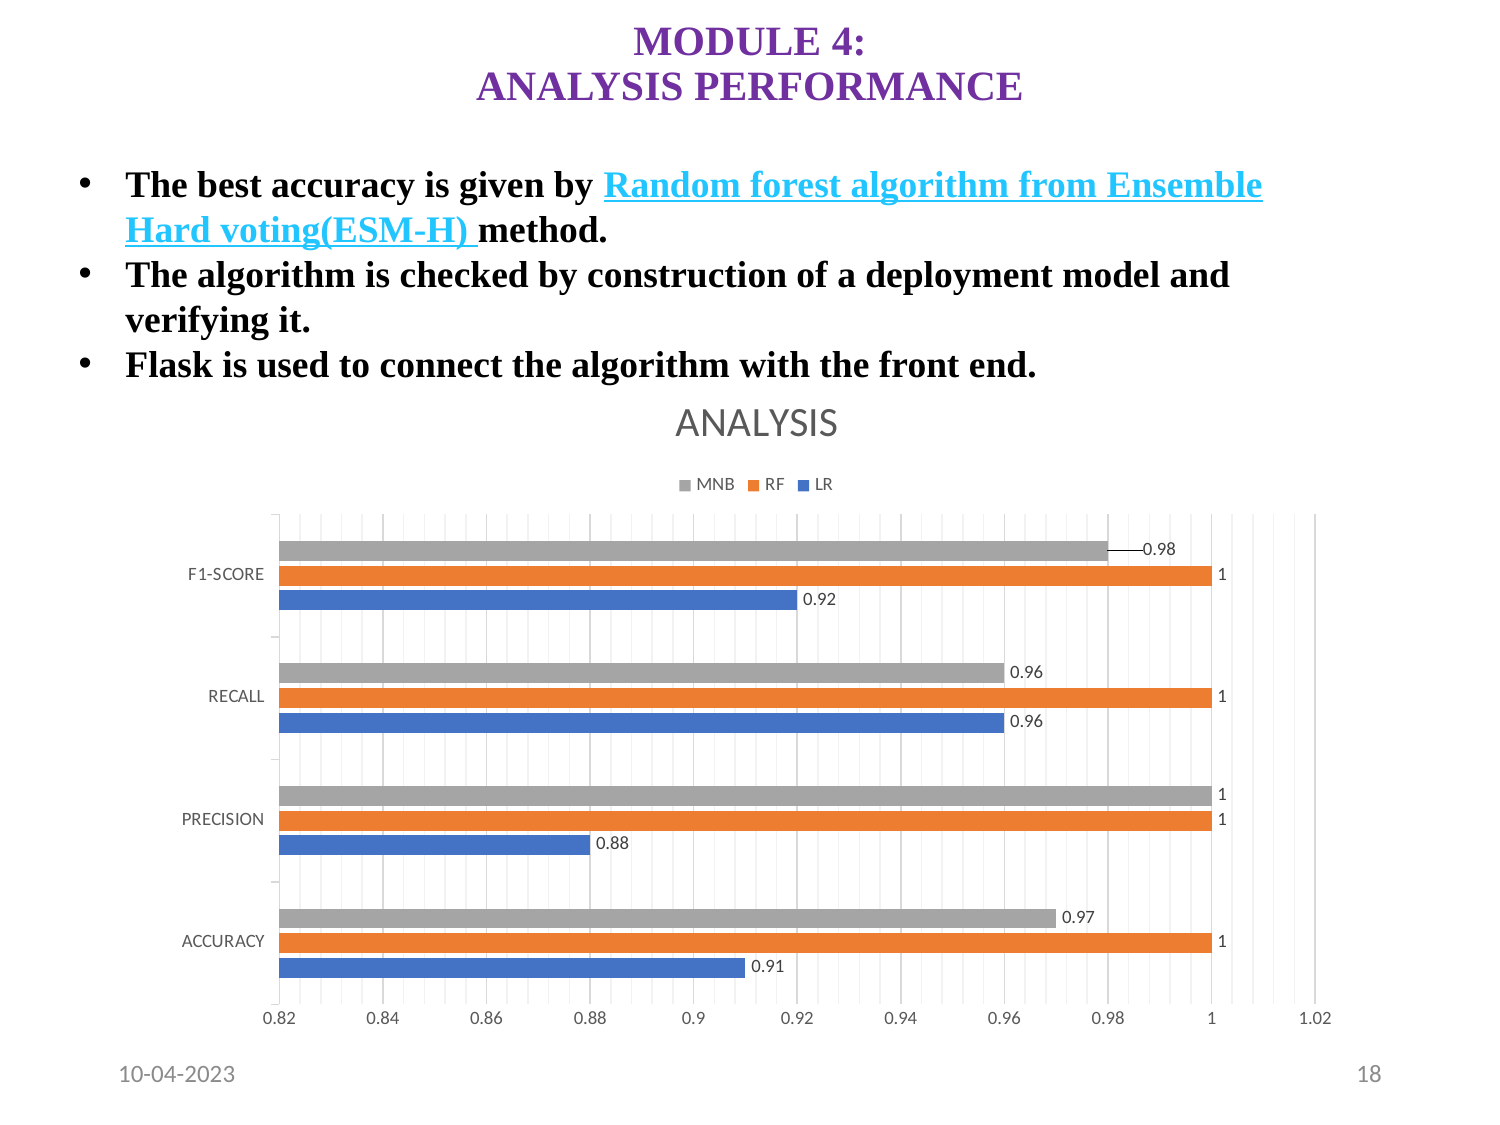

# MODULE 4: ANALYSIS PERFORMANCE
The best accuracy is given by Random forest algorithm from Ensemble Hard voting(ESM-H) method.
The algorithm is checked by construction of a deployment model and verifying it.
Flask is used to connect the algorithm with the front end.

### Chart: ANALYSIS

| Category | LR | RF | MNB |
|---|---|---|---|
| ACCURACY | 0.91 | 1.0 | 0.97 |
| PRECISION | 0.88 | 1.0 | 1.0 |
| RECALL | 0.96 | 1.0 | 0.96 |
| F1-SCORE | 0.92 | 1.0 | 0.98 |
10-04-2023
18